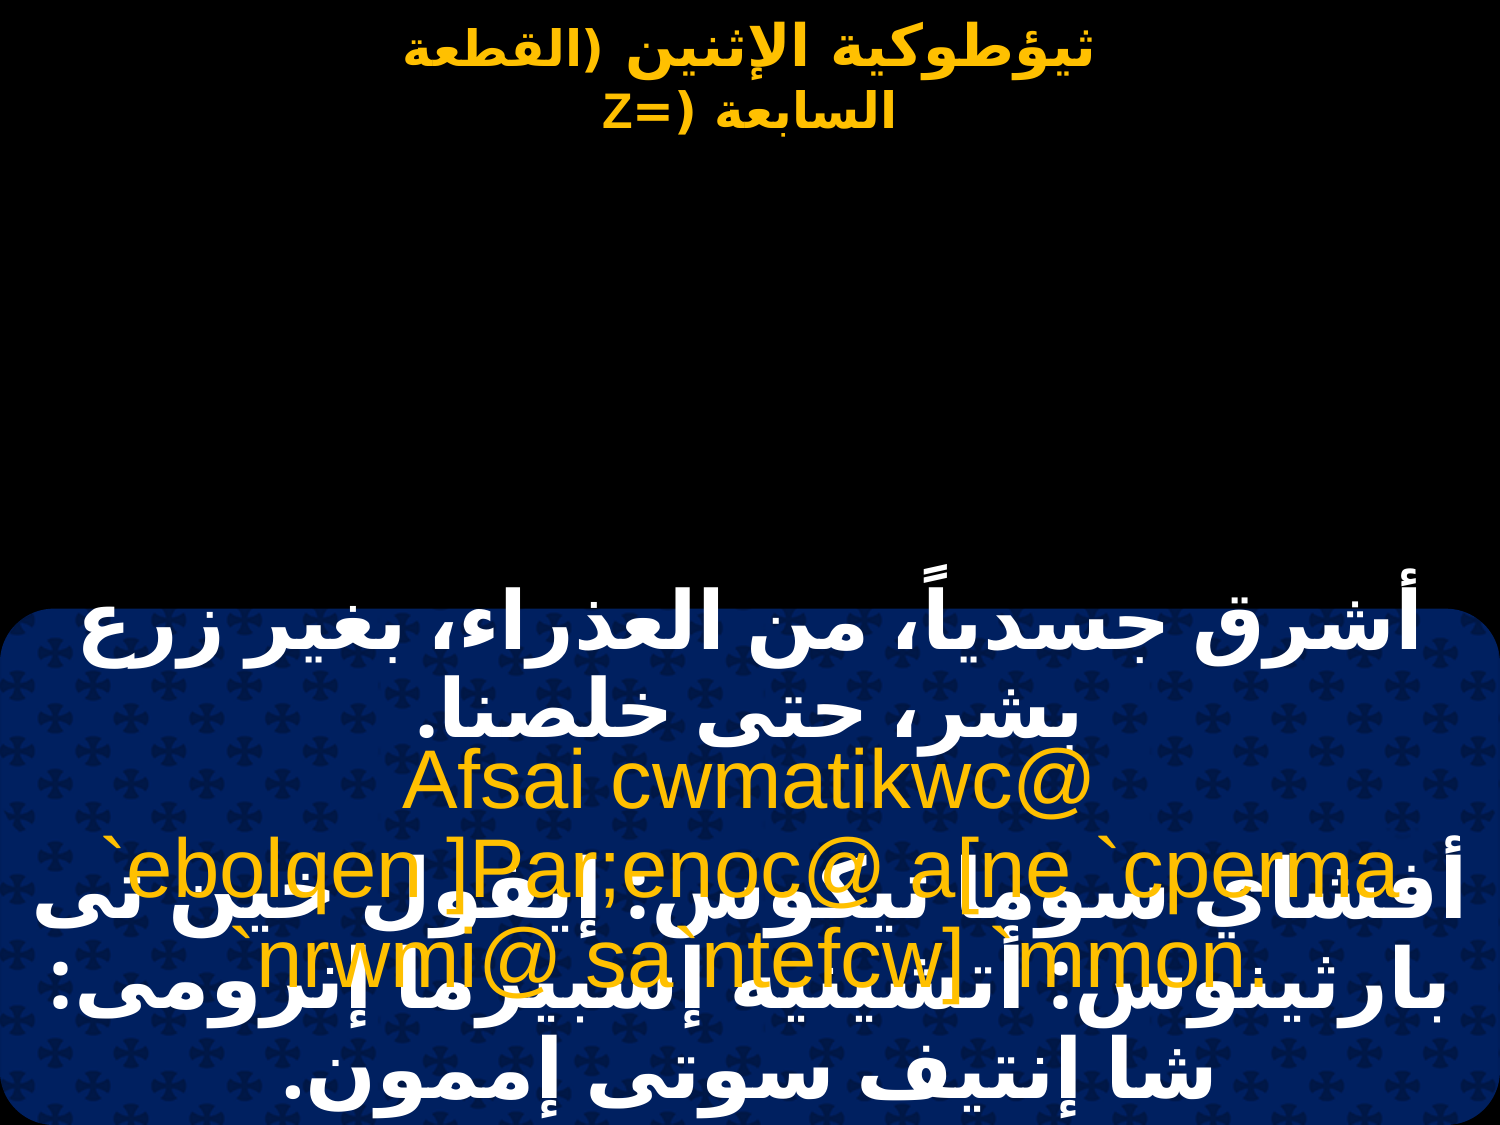

#
أشرق جسدياً، من العذراء، بغير زرع بشر، حتى خلصنا.
Afsai cwmatikwc@ `ebolqen ]Par;enoc@ a[ne `cperma `nrwmi@ sa`ntefcw] `mmon.
أفشاي سوما تيكوس: إيفول خين تى بارثينوس: أتشينيه إسبيرما إنرومى: شا إنتيف سوتى إممون.